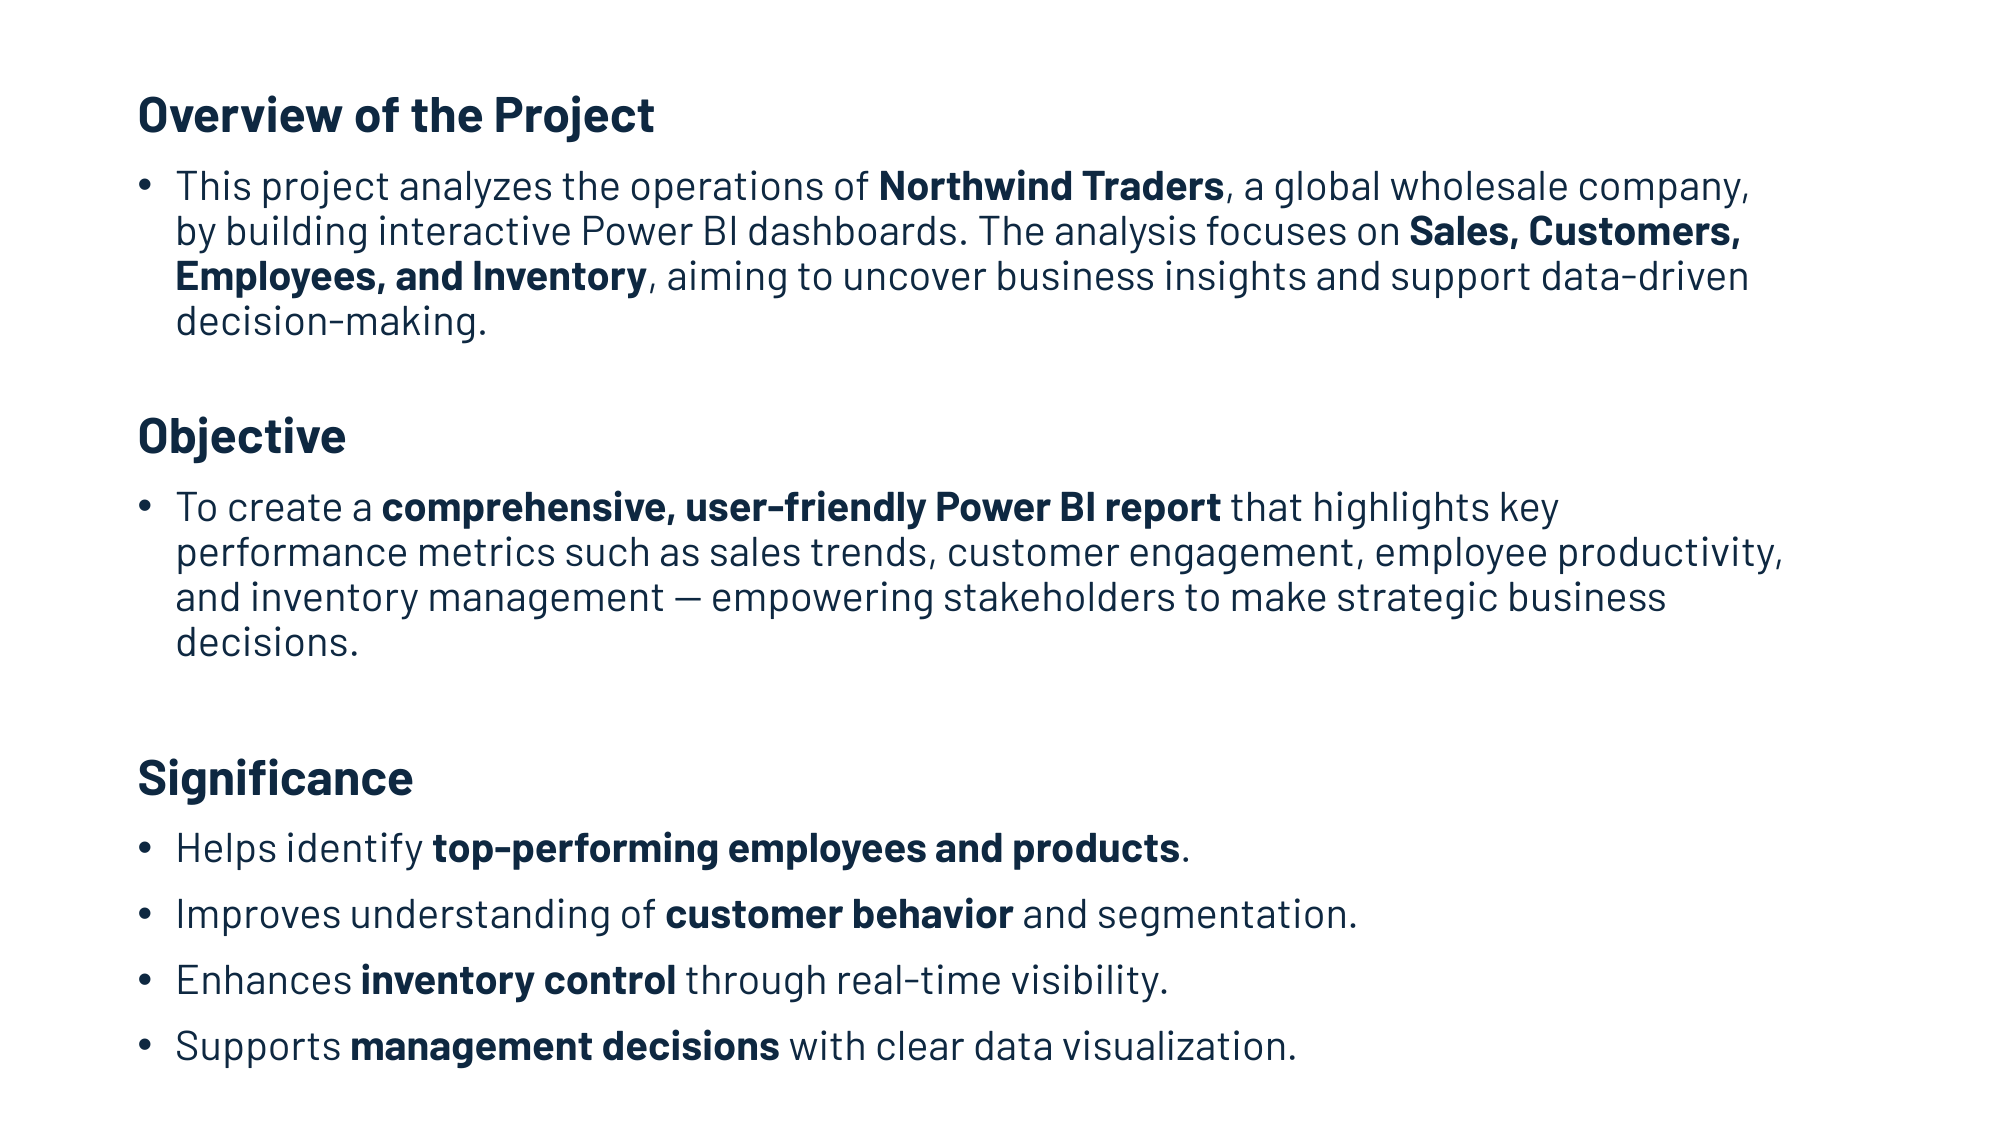

Overview of the Project
This project analyzes the operations of Northwind Traders, a global wholesale company, by building interactive Power BI dashboards. The analysis focuses on Sales, Customers, Employees, and Inventory, aiming to uncover business insights and support data-driven decision-making.
Objective
To create a comprehensive, user-friendly Power BI report that highlights key performance metrics such as sales trends, customer engagement, employee productivity, and inventory management — empowering stakeholders to make strategic business decisions.

Significance
Helps identify top-performing employees and products.
Improves understanding of customer behavior and segmentation.
Enhances inventory control through real-time visibility.
Supports management decisions with clear data visualization.